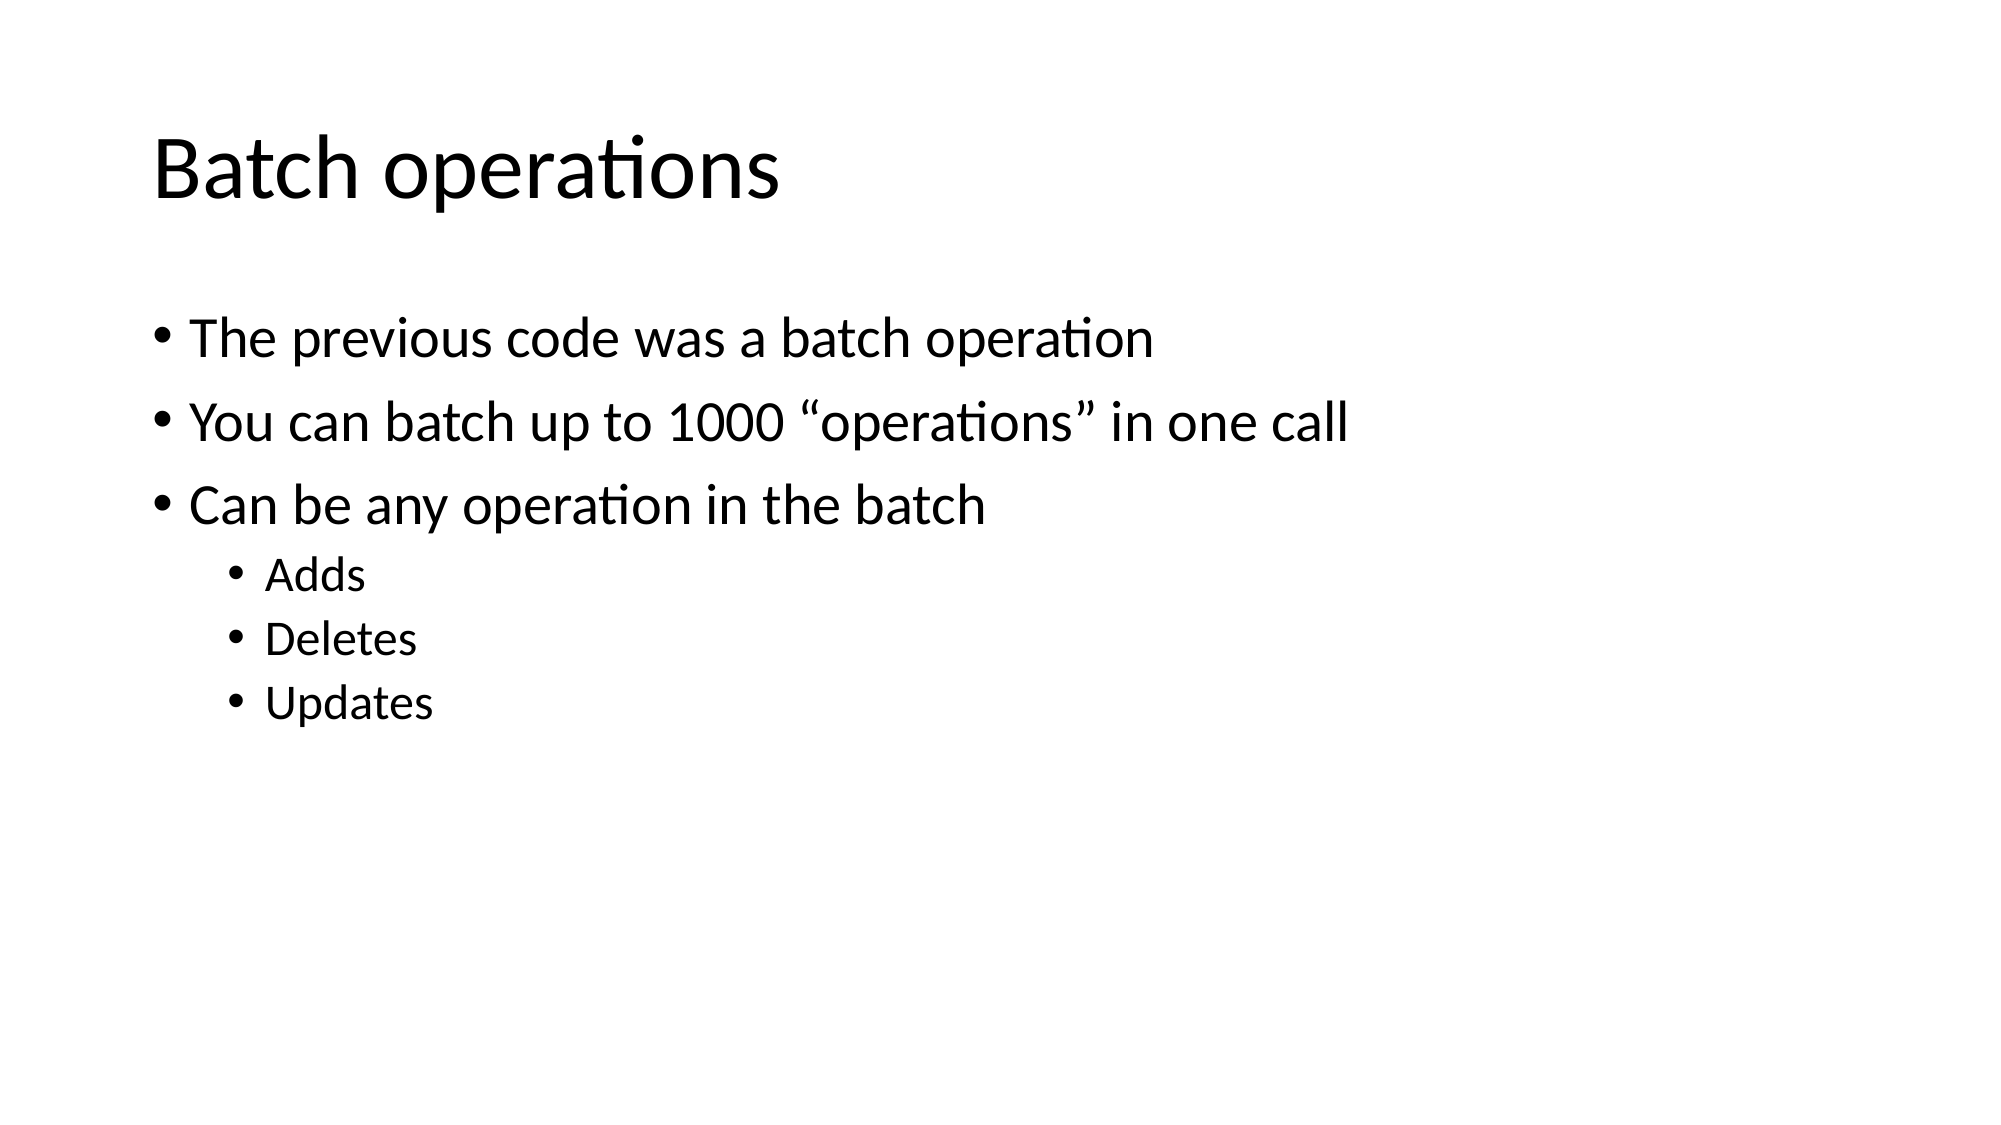

# Batch operations
The previous code was a batch operation
You can batch up to 1000 “operations” in one call
Can be any operation in the batch
Adds
Deletes
Updates